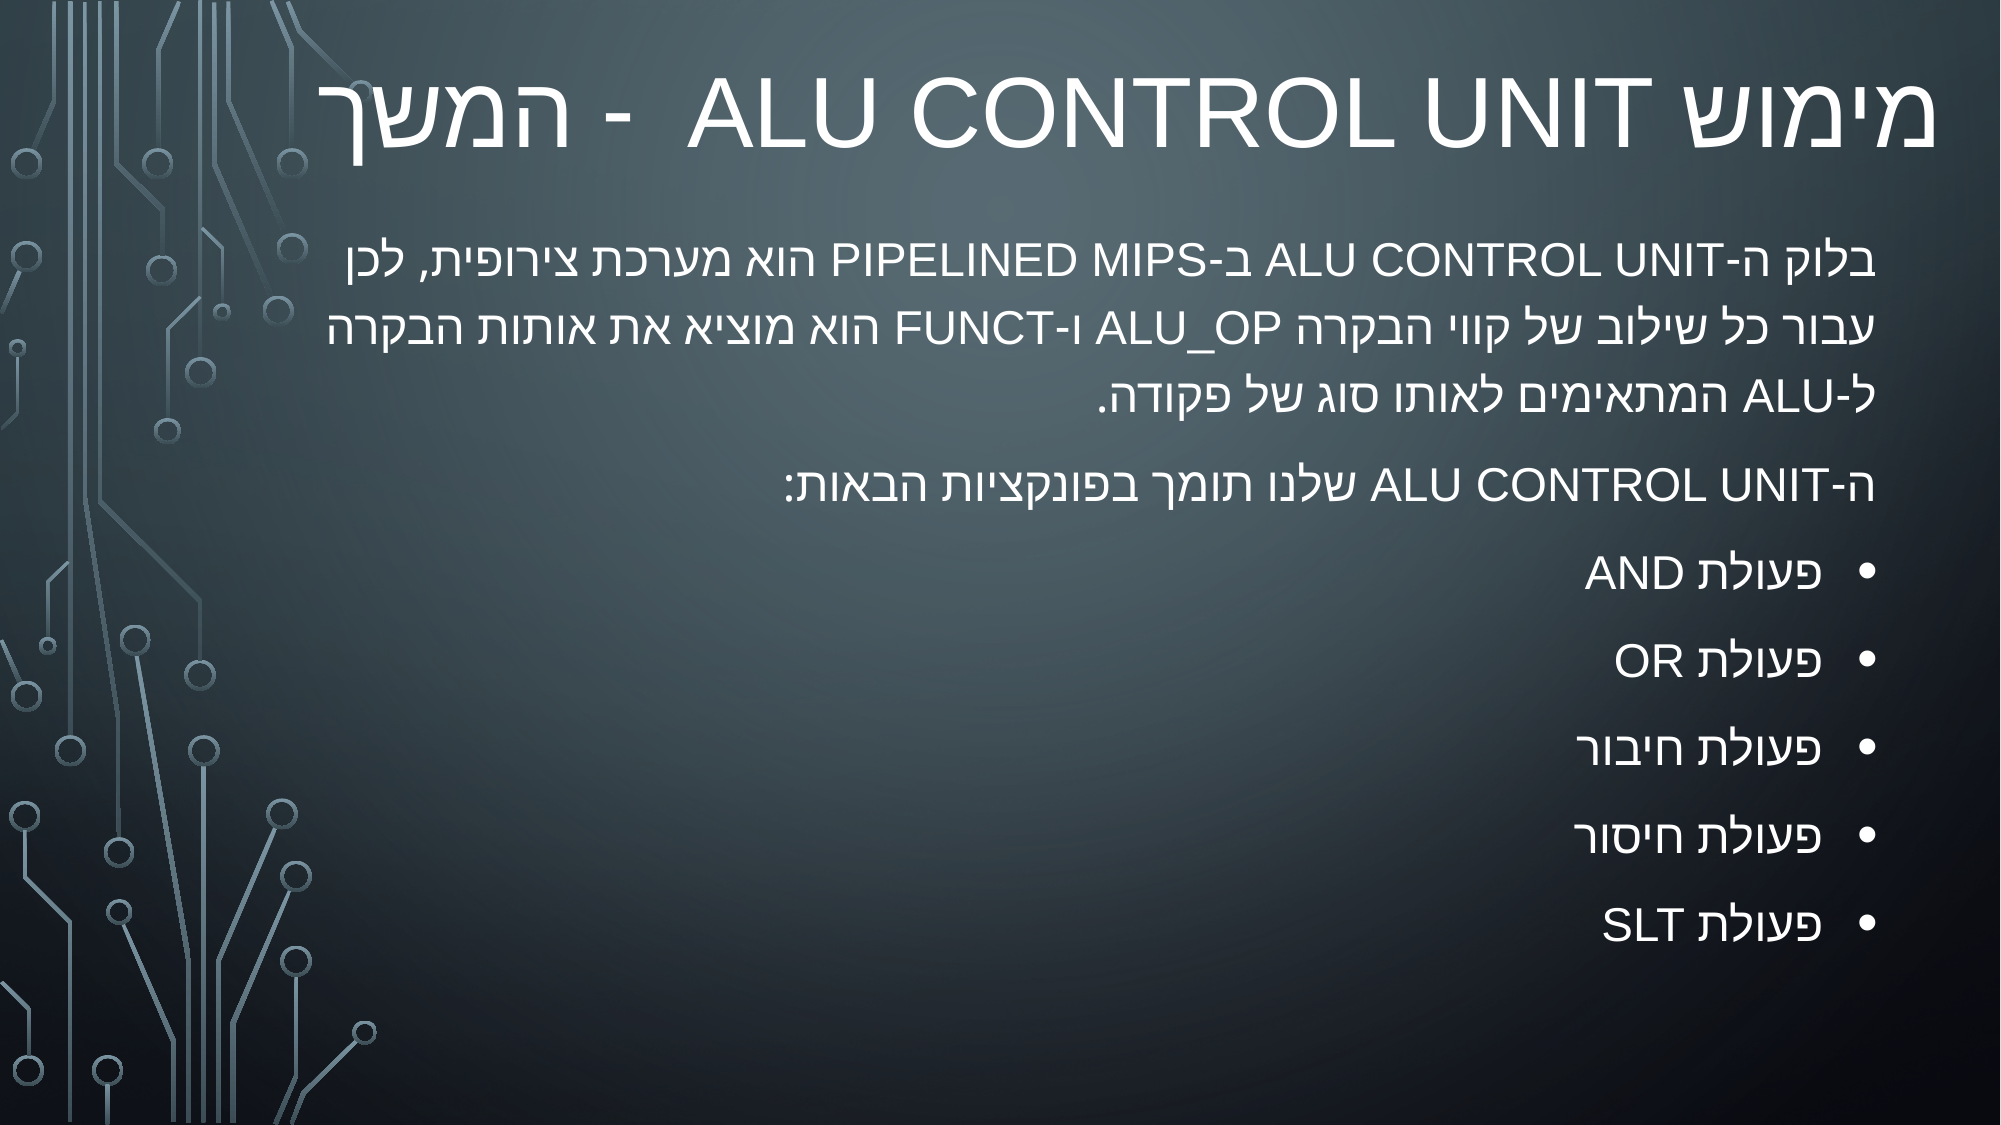

# מימוש ALU Control Unit  - המשך
בלוק ה-ALU Control Unit ב-Pipelined MIPS הוא מערכת צירופית, לכן עבור כל שילוב של קווי הבקרה ALU_OP ו-FUNCT הוא מוציא את אותות הבקרה ל-ALU המתאימים לאותו סוג של פקודה.
ה-ALU Control Unit שלנו תומך בפונקציות הבאות:
פעולת AND
פעולת OR
פעולת חיבור
פעולת חיסור
פעולת SLT